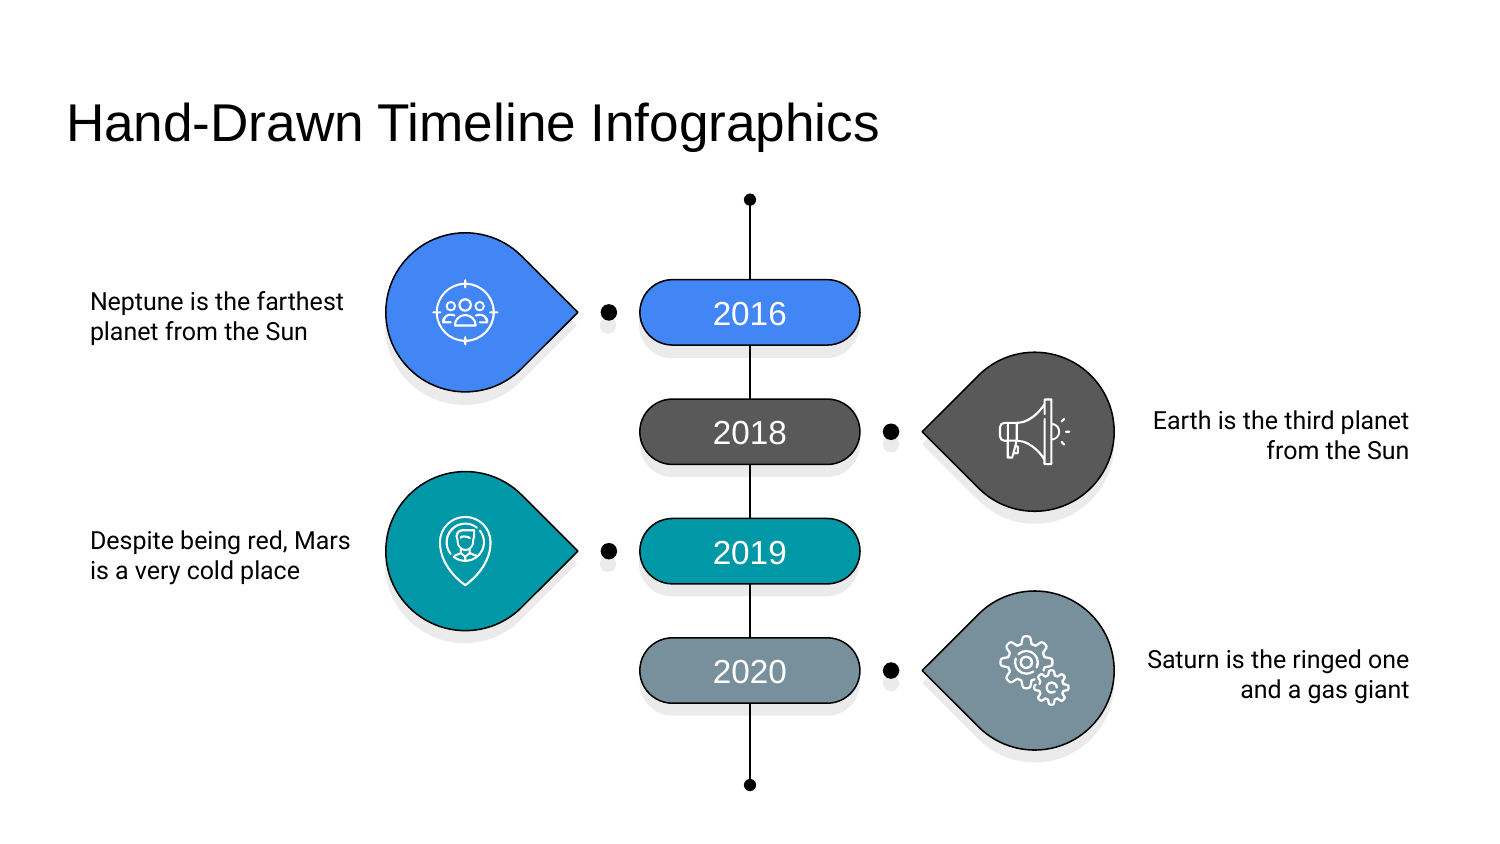

# Hand-Drawn Timeline Infographics

Neptune is the farthest planet from the Sun

2016

Earth is the third planet from the Sun

2018

Despite being red, Mars is a very cold place

2019

Saturn is the ringed one and a gas giant

2020